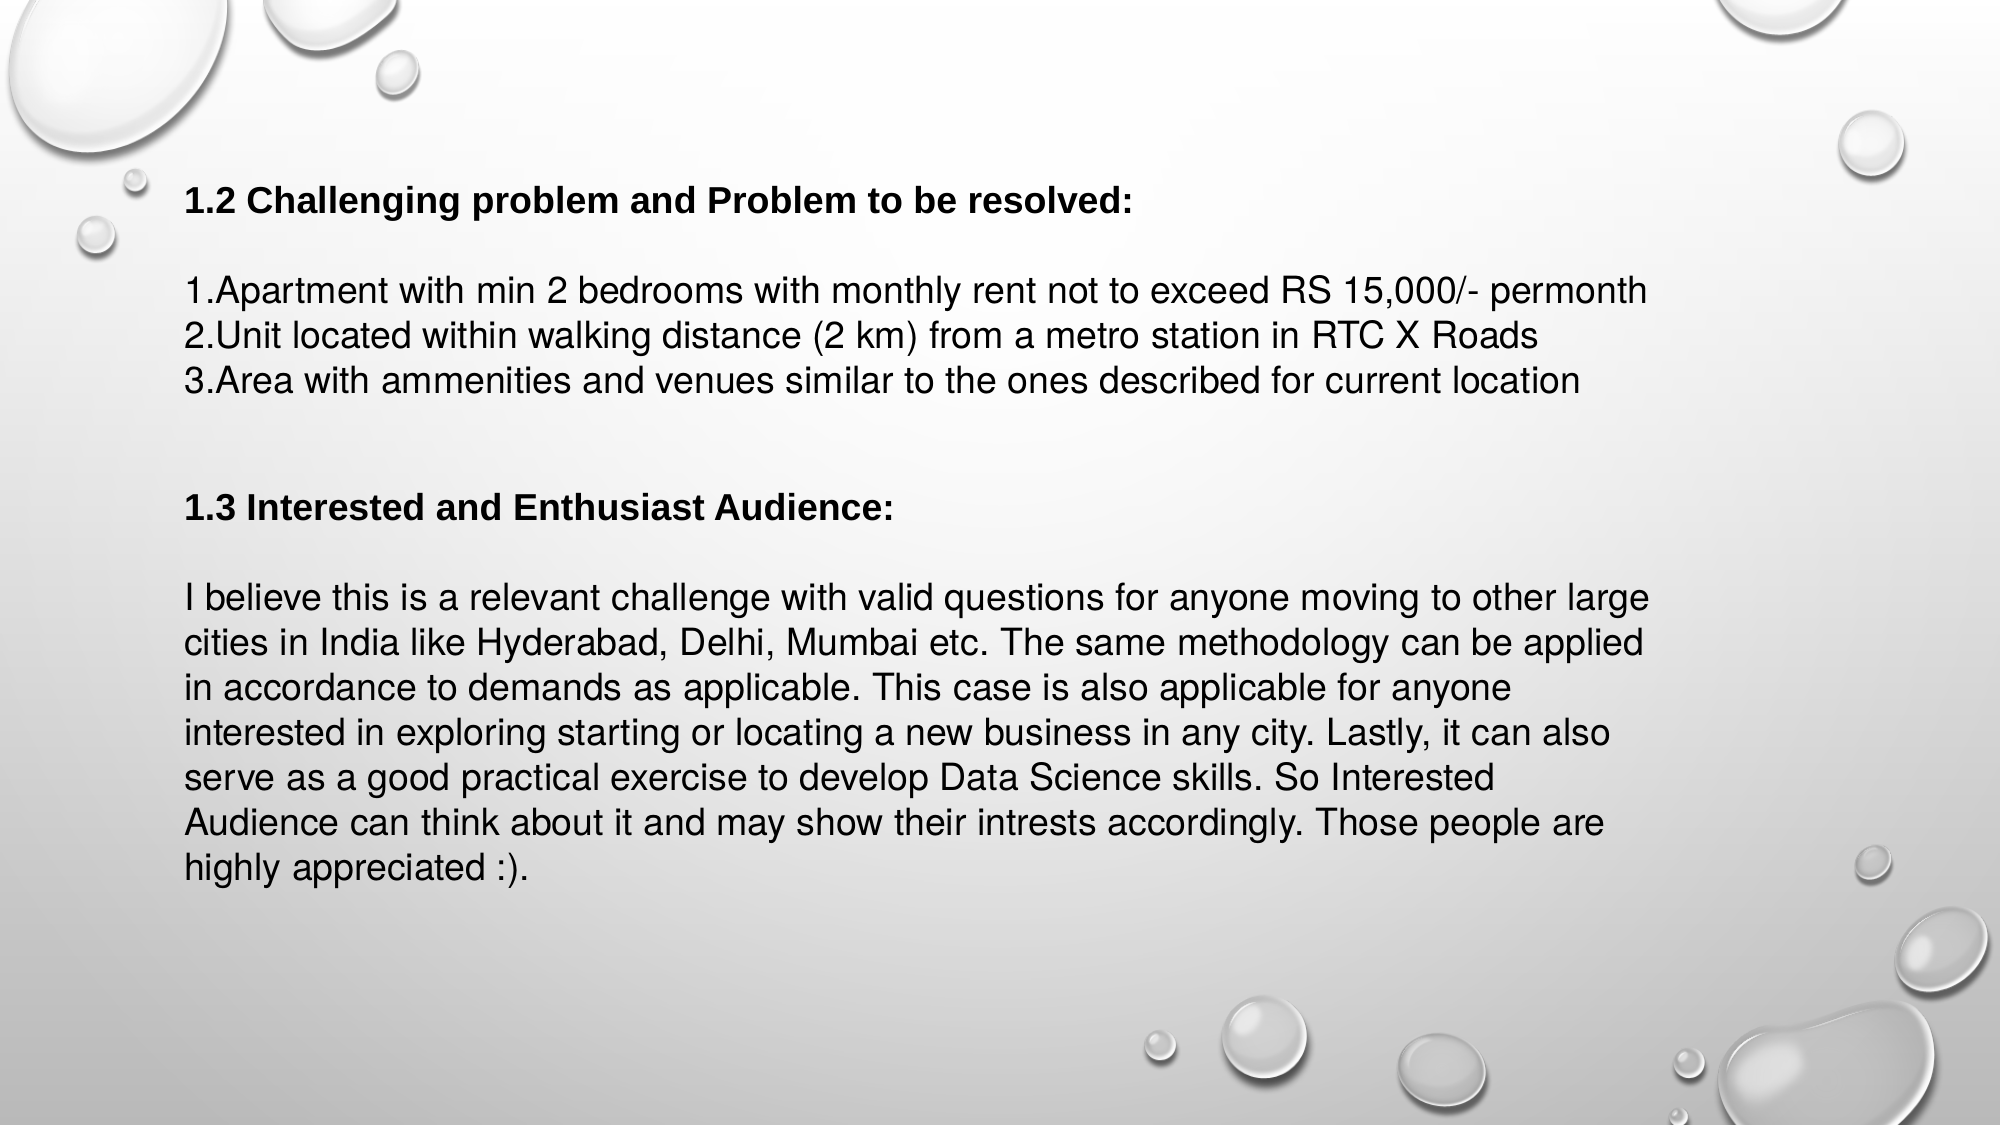

1.2 Challenging problem and Problem to be resolved:

Apartment with min 2 bedrooms with monthly rent not to exceed RS 15,000/- permonth
Unit located within walking distance (2 km) from a metro station in RTC X Roads
Area with ammenities and venues similar to the ones described for current location
1.3 Interested and Enthusiast Audience:

I believe this is a relevant challenge with valid questions for anyone moving to other large cities in India like Hyderabad, Delhi, Mumbai etc. The same methodology can be applied in accordance to demands as applicable. This case is also applicable for anyone interested in exploring starting or locating a new business in any city. Lastly, it can also serve as a good practical exercise to develop Data Science skills. So Interested Audience can think about it and may show their intrests accordingly. Those people are highly appreciated :).